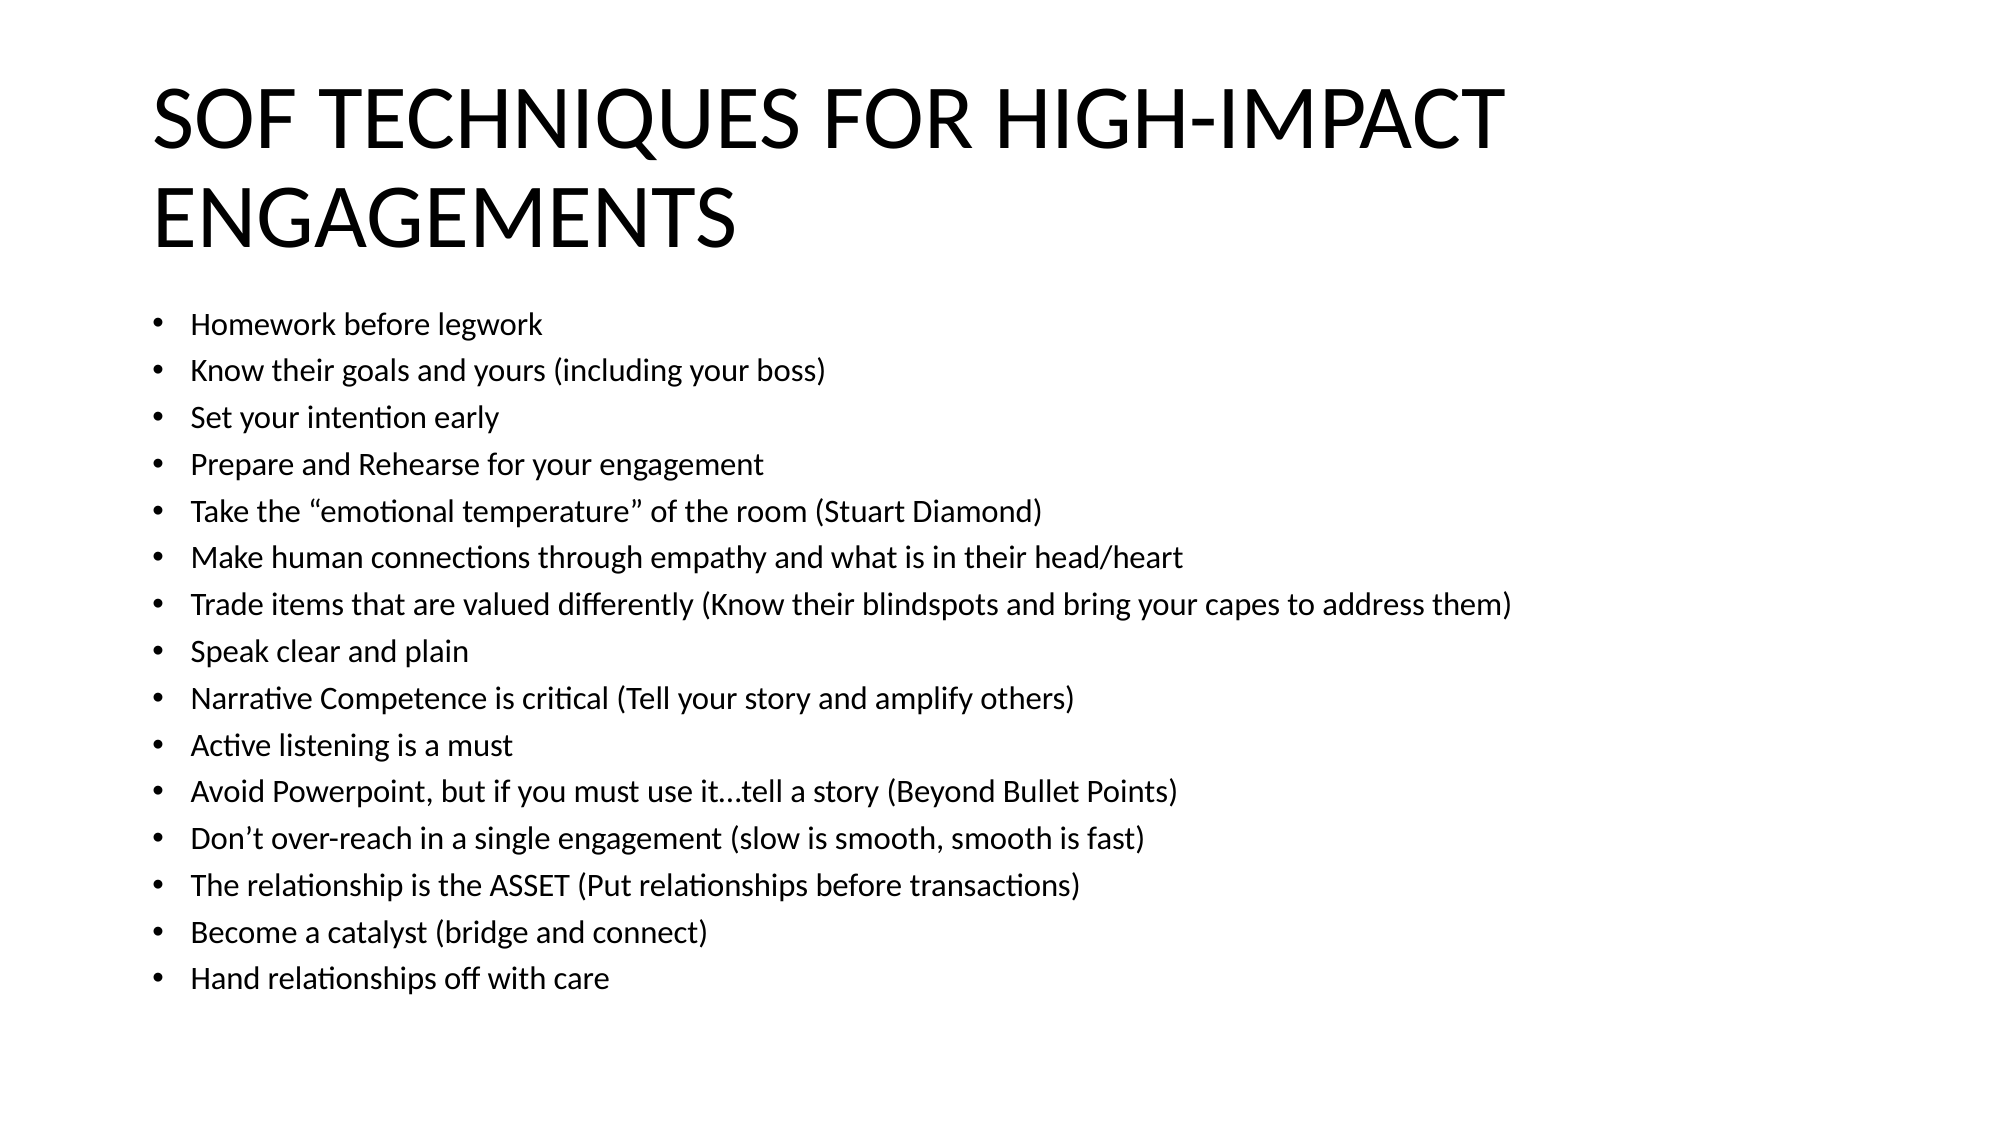

# SOF TECHNIQUES FOR HIGH-IMPACT ENGAGEMENTS
Homework before legwork
Know their goals and yours (including your boss)
Set your intention early
Prepare and Rehearse for your engagement
Take the “emotional temperature” of the room (Stuart Diamond)
Make human connections through empathy and what is in their head/heart
Trade items that are valued differently (Know their blindspots and bring your capes to address them)
Speak clear and plain
Narrative Competence is critical (Tell your story and amplify others)
Active listening is a must
Avoid Powerpoint, but if you must use it…tell a story (Beyond Bullet Points)
Don’t over-reach in a single engagement (slow is smooth, smooth is fast)
The relationship is the ASSET (Put relationships before transactions)
Become a catalyst (bridge and connect)
Hand relationships off with care